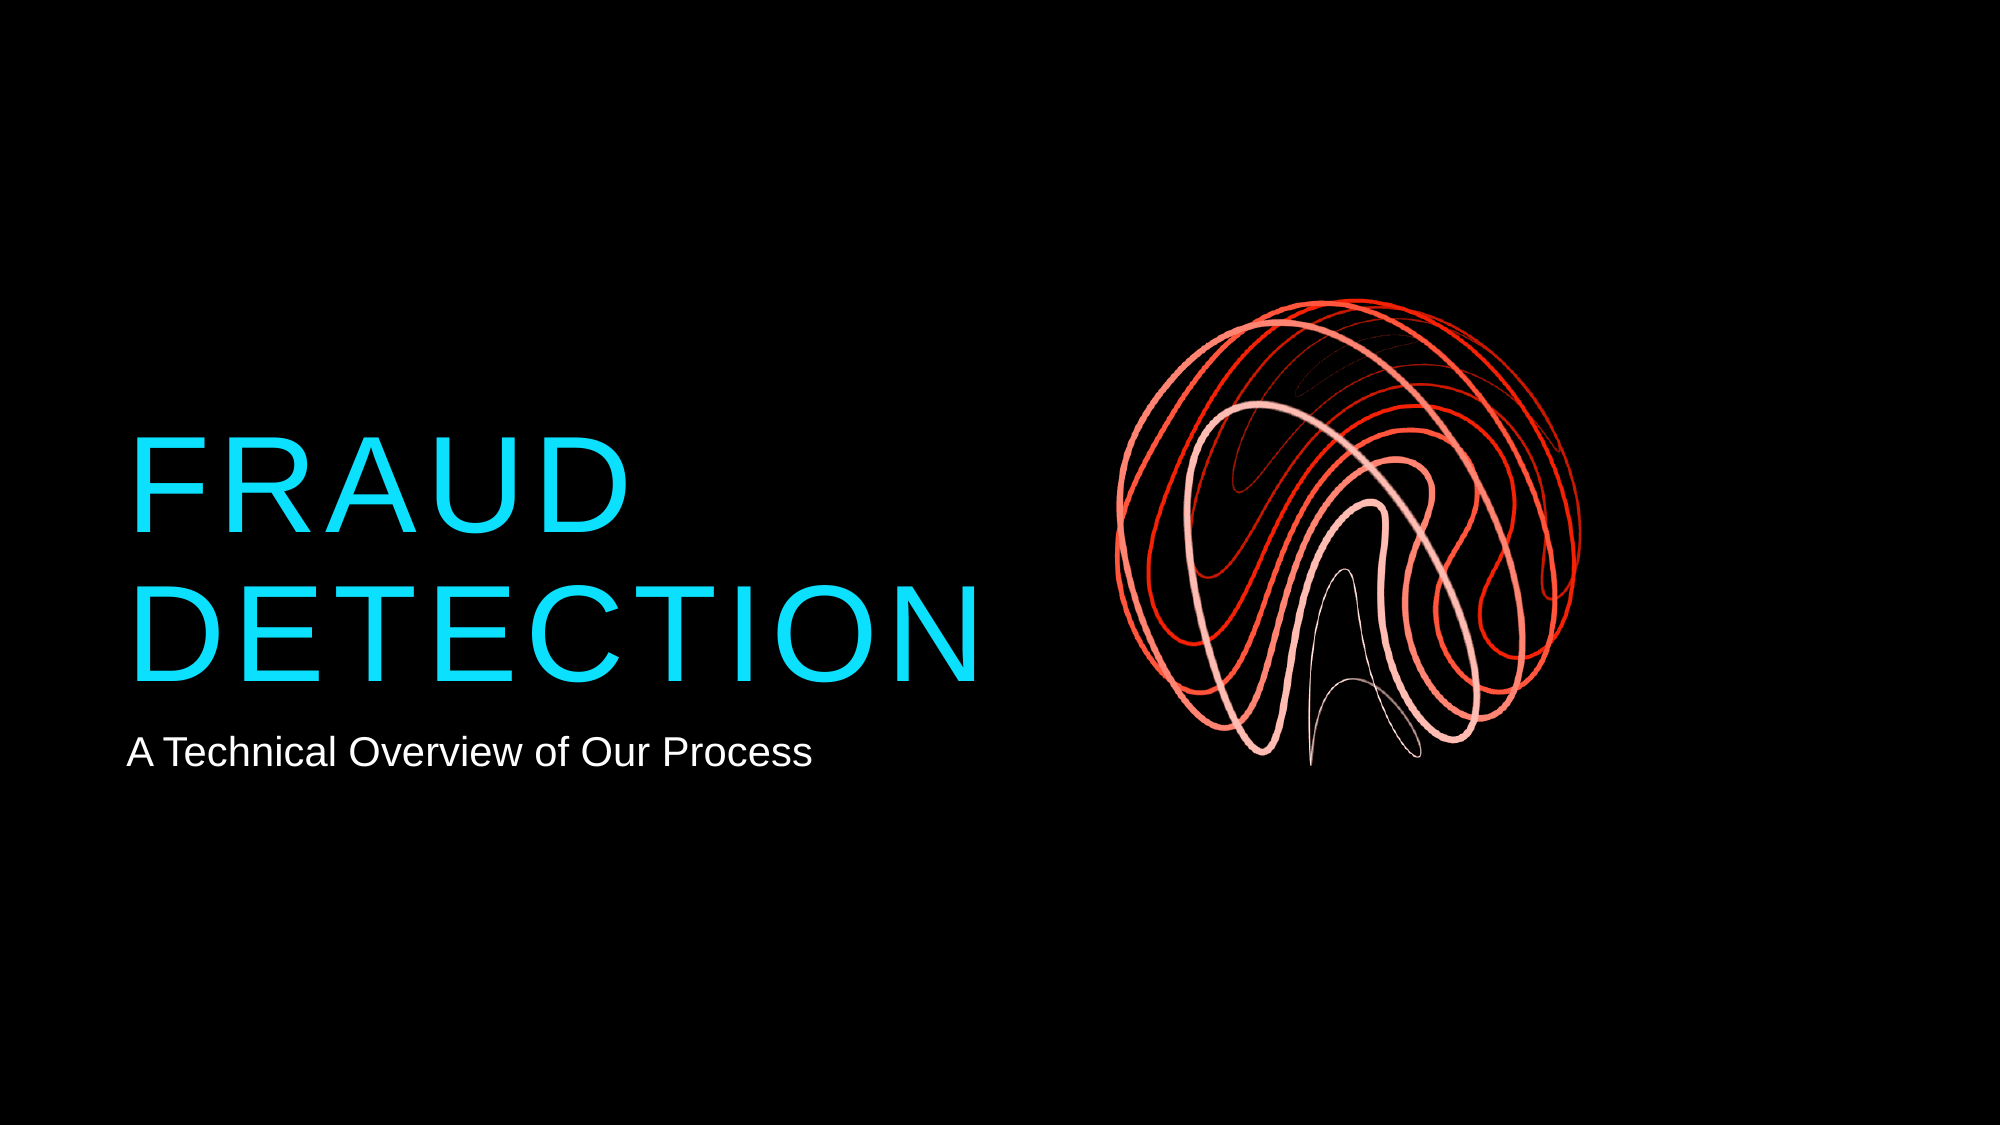

# Fraud Detection
A Technical Overview of Our Process